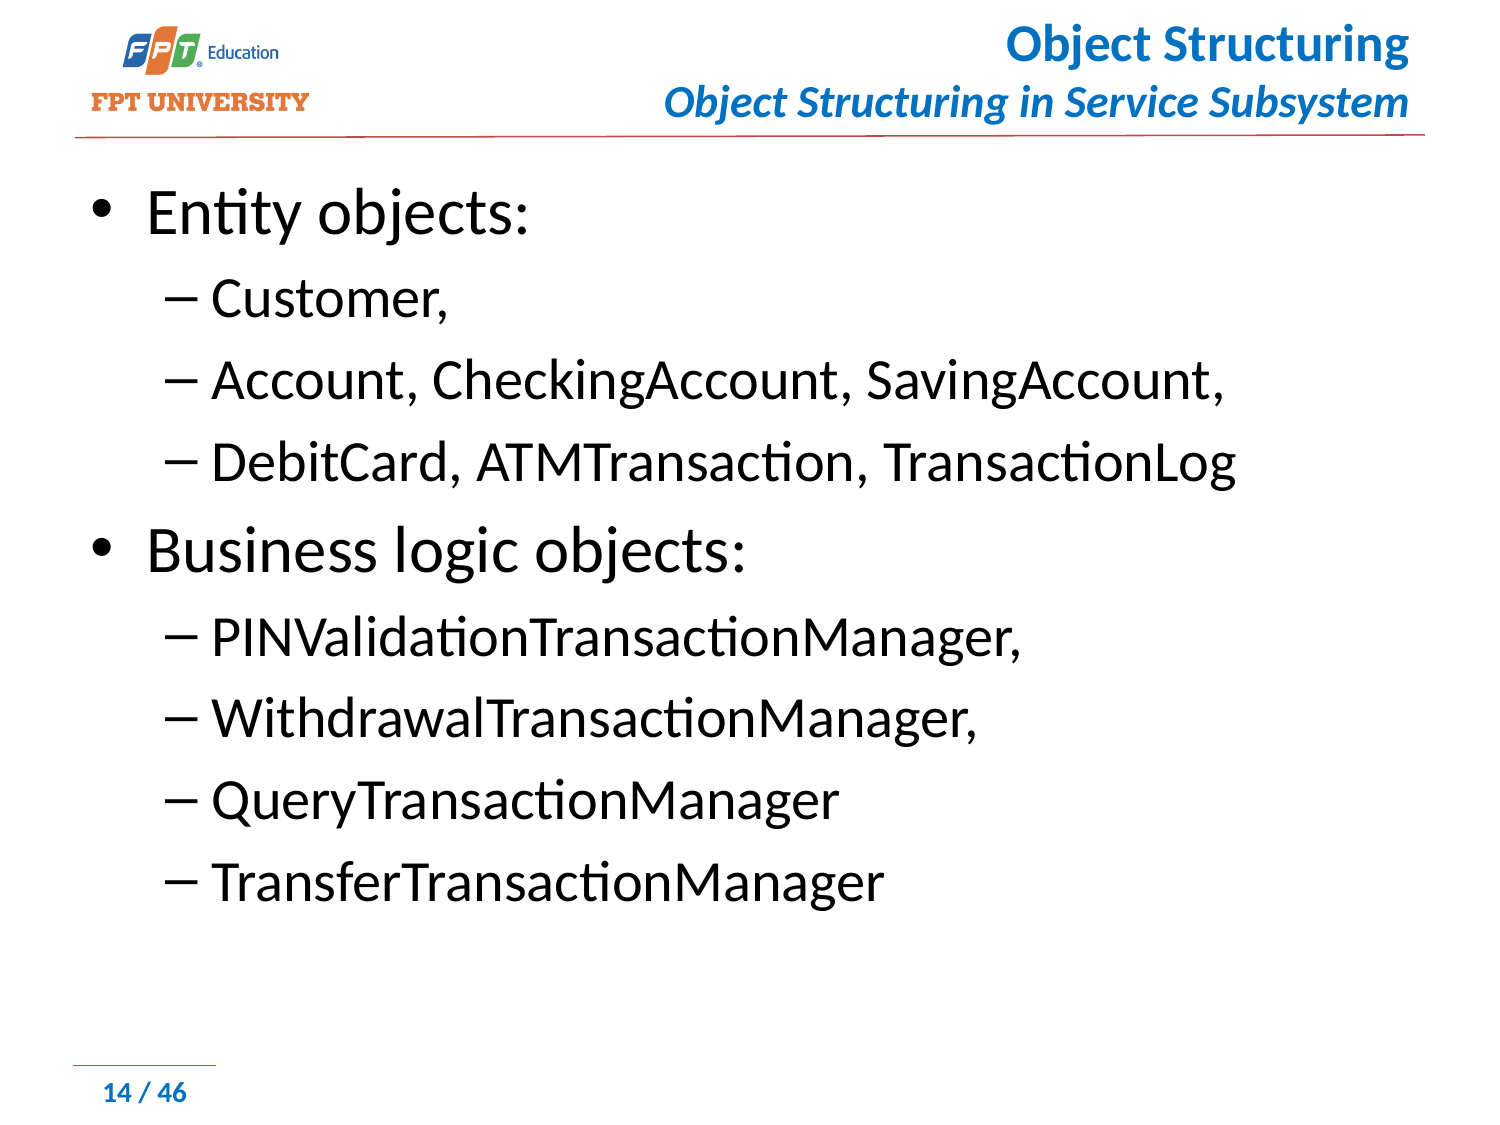

# Object Structuring Object Structuring in Service Subsystem
Entity objects:
Customer,
Account, CheckingAccount, SavingAccount,
DebitCard, ATMTransaction, TransactionLog
Business logic objects:
PINValidationTransactionManager,
WithdrawalTransactionManager,
QueryTransactionManager
TransferTransactionManager